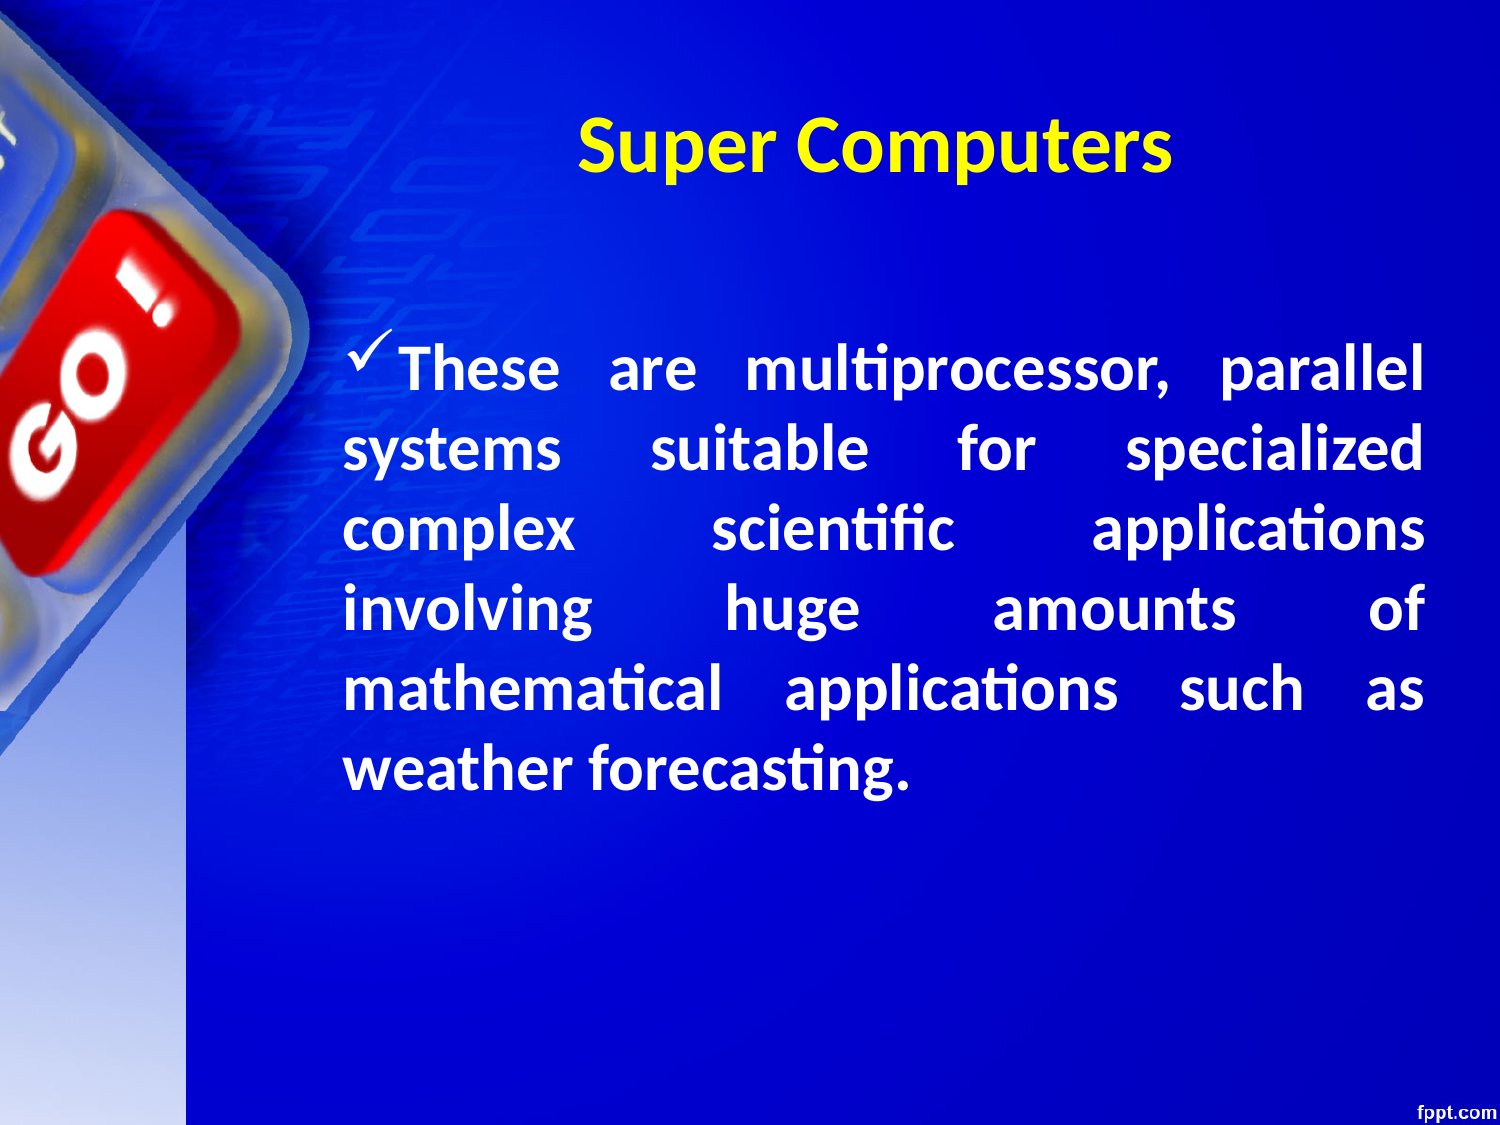

# Super Computers

These are multiprocessor, parallel systems suitable for specialized complex scientific applications involving huge amounts of mathematical applications such as weather forecasting.